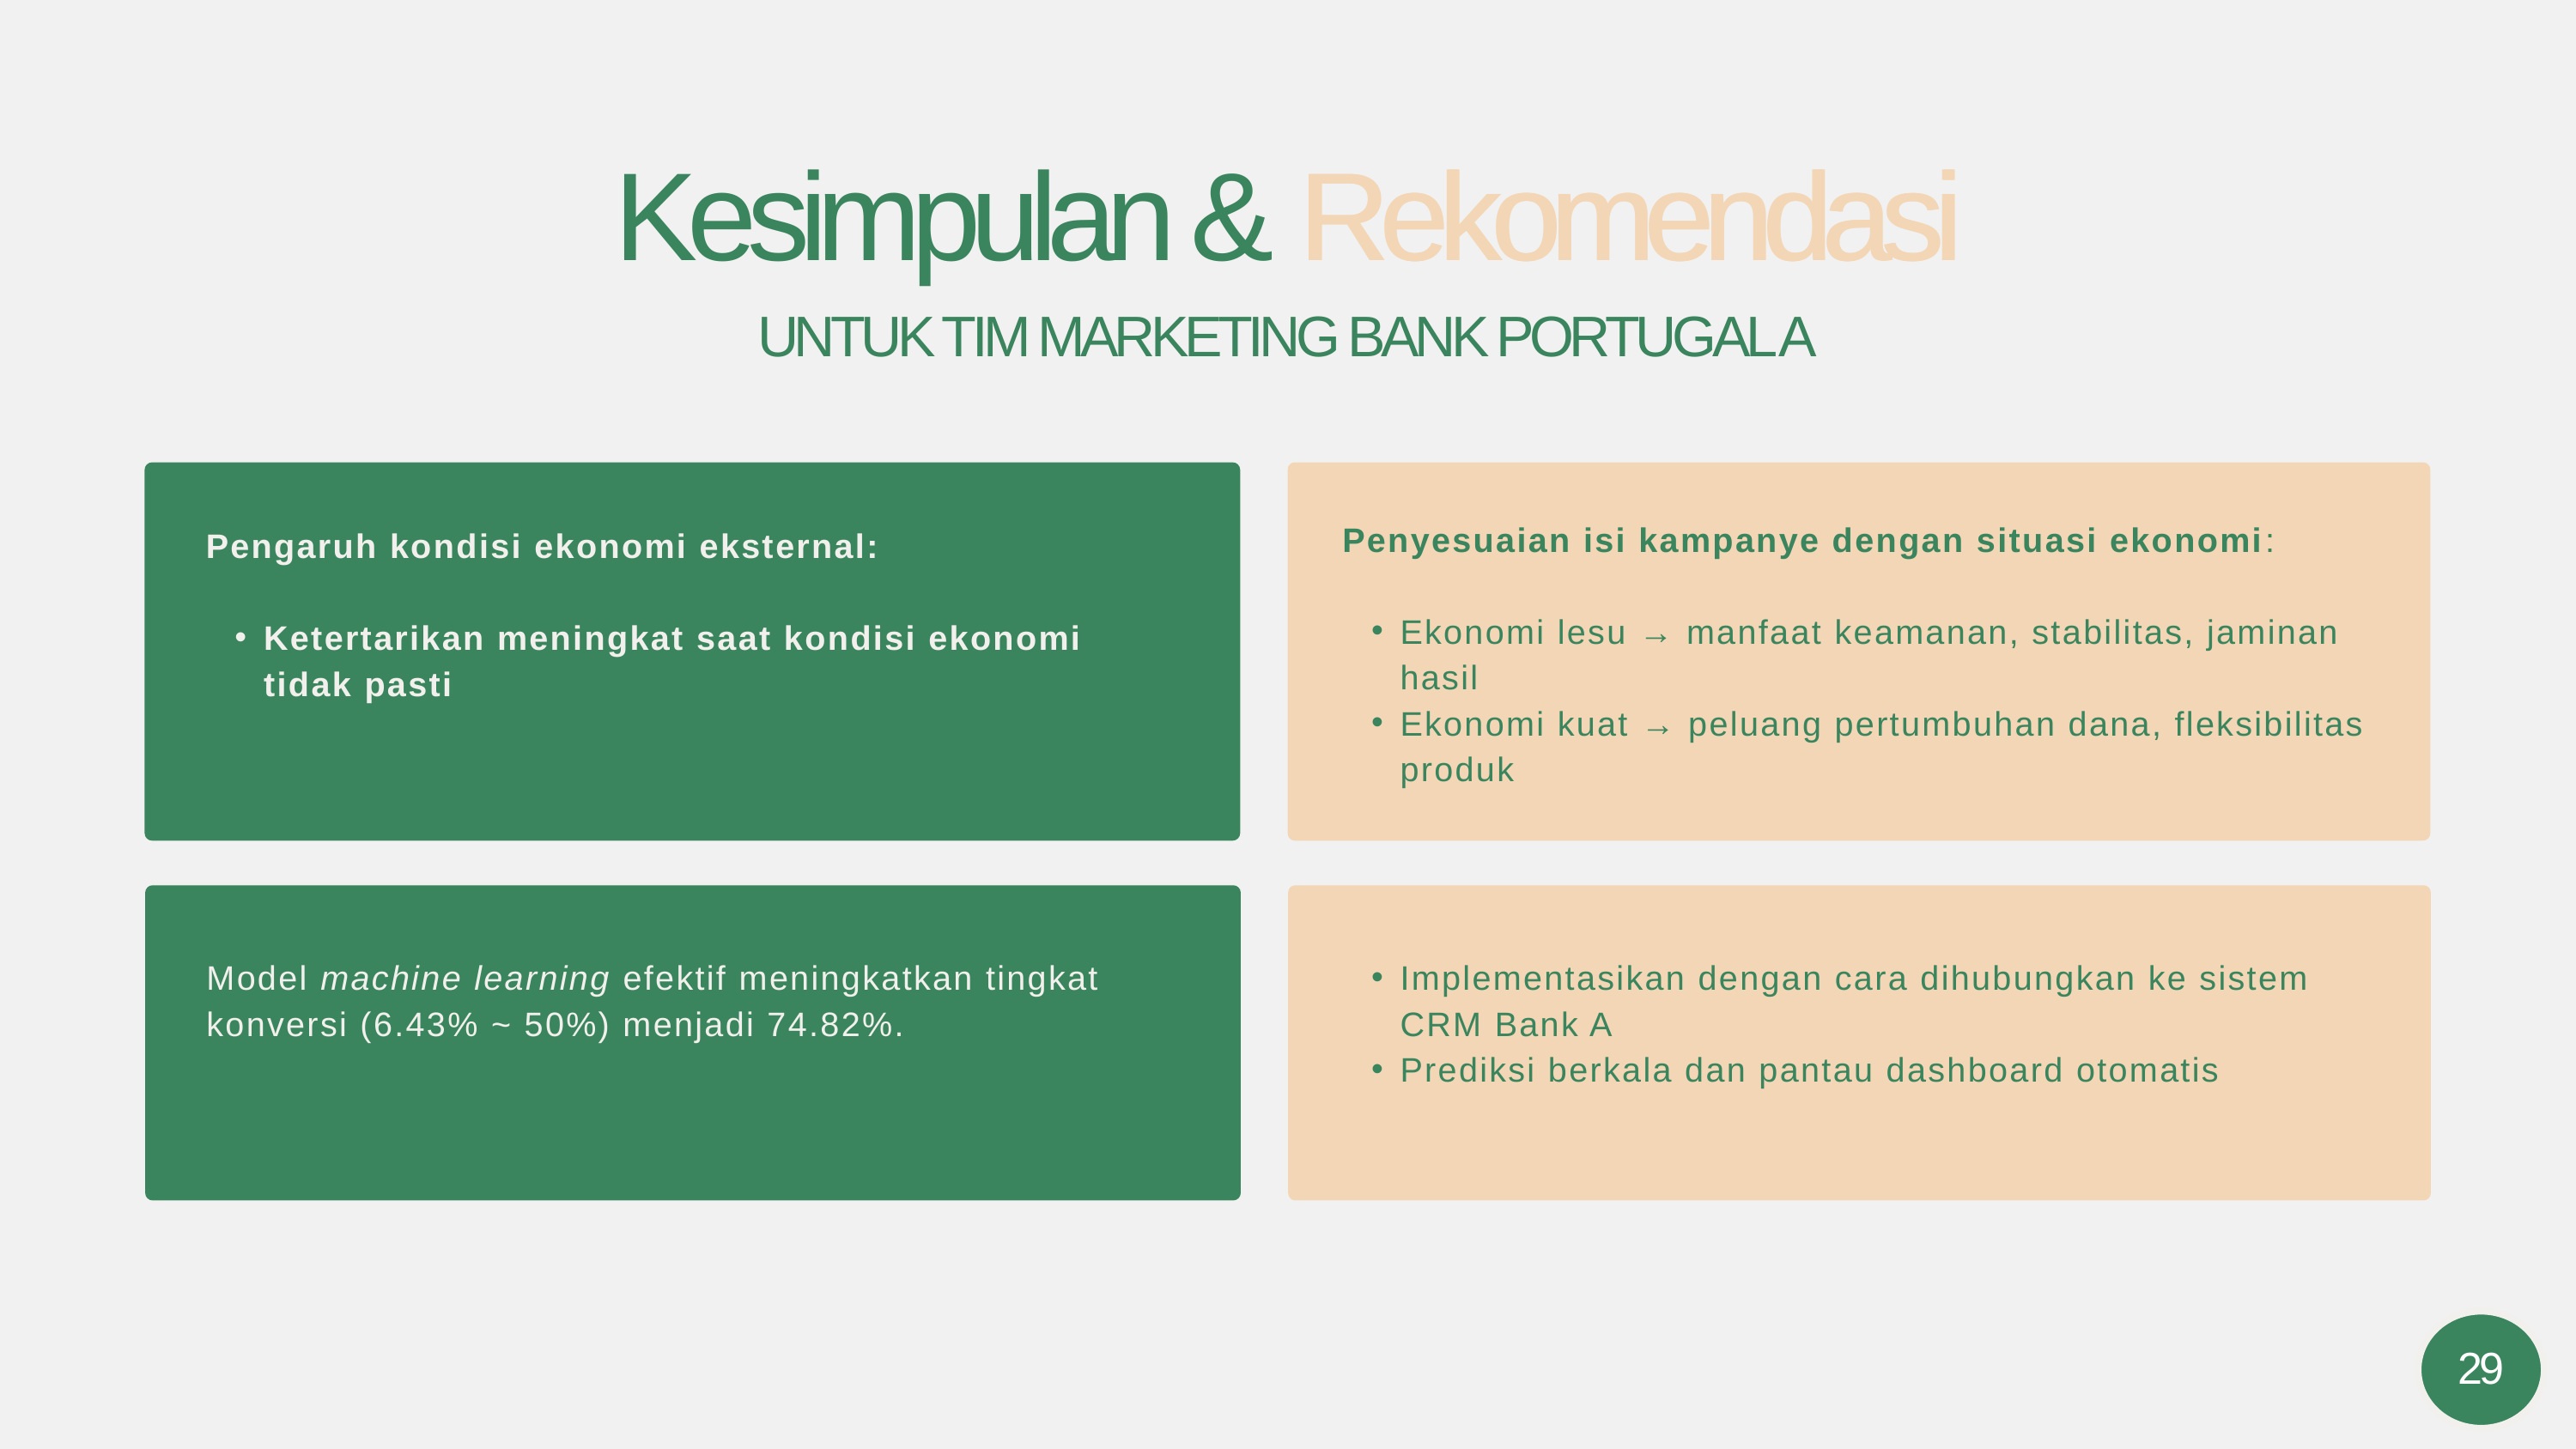

Kesimpulan & Rekomendasi
Rekomendasi
UNTUK TIM MARKETING BANK PORTUGAL A

Penyesuaian isi kampanye dengan situasi ekonomi:

Ekonomi lesu → manfaat keamanan, stabilitas, jaminan hasil
Ekonomi kuat → peluang pertumbuhan dana, fleksibilitas produk
Pengaruh kondisi ekonomi eksternal:

Ketertarikan meningkat saat kondisi ekonomi tidak pasti

Model machine learning efektif meningkatkan tingkat konversi (6.43% ~ 50%) menjadi 74.82%.
Implementasikan dengan cara dihubungkan ke sistem CRM Bank A
Prediksi berkala dan pantau dashboard otomatis

29